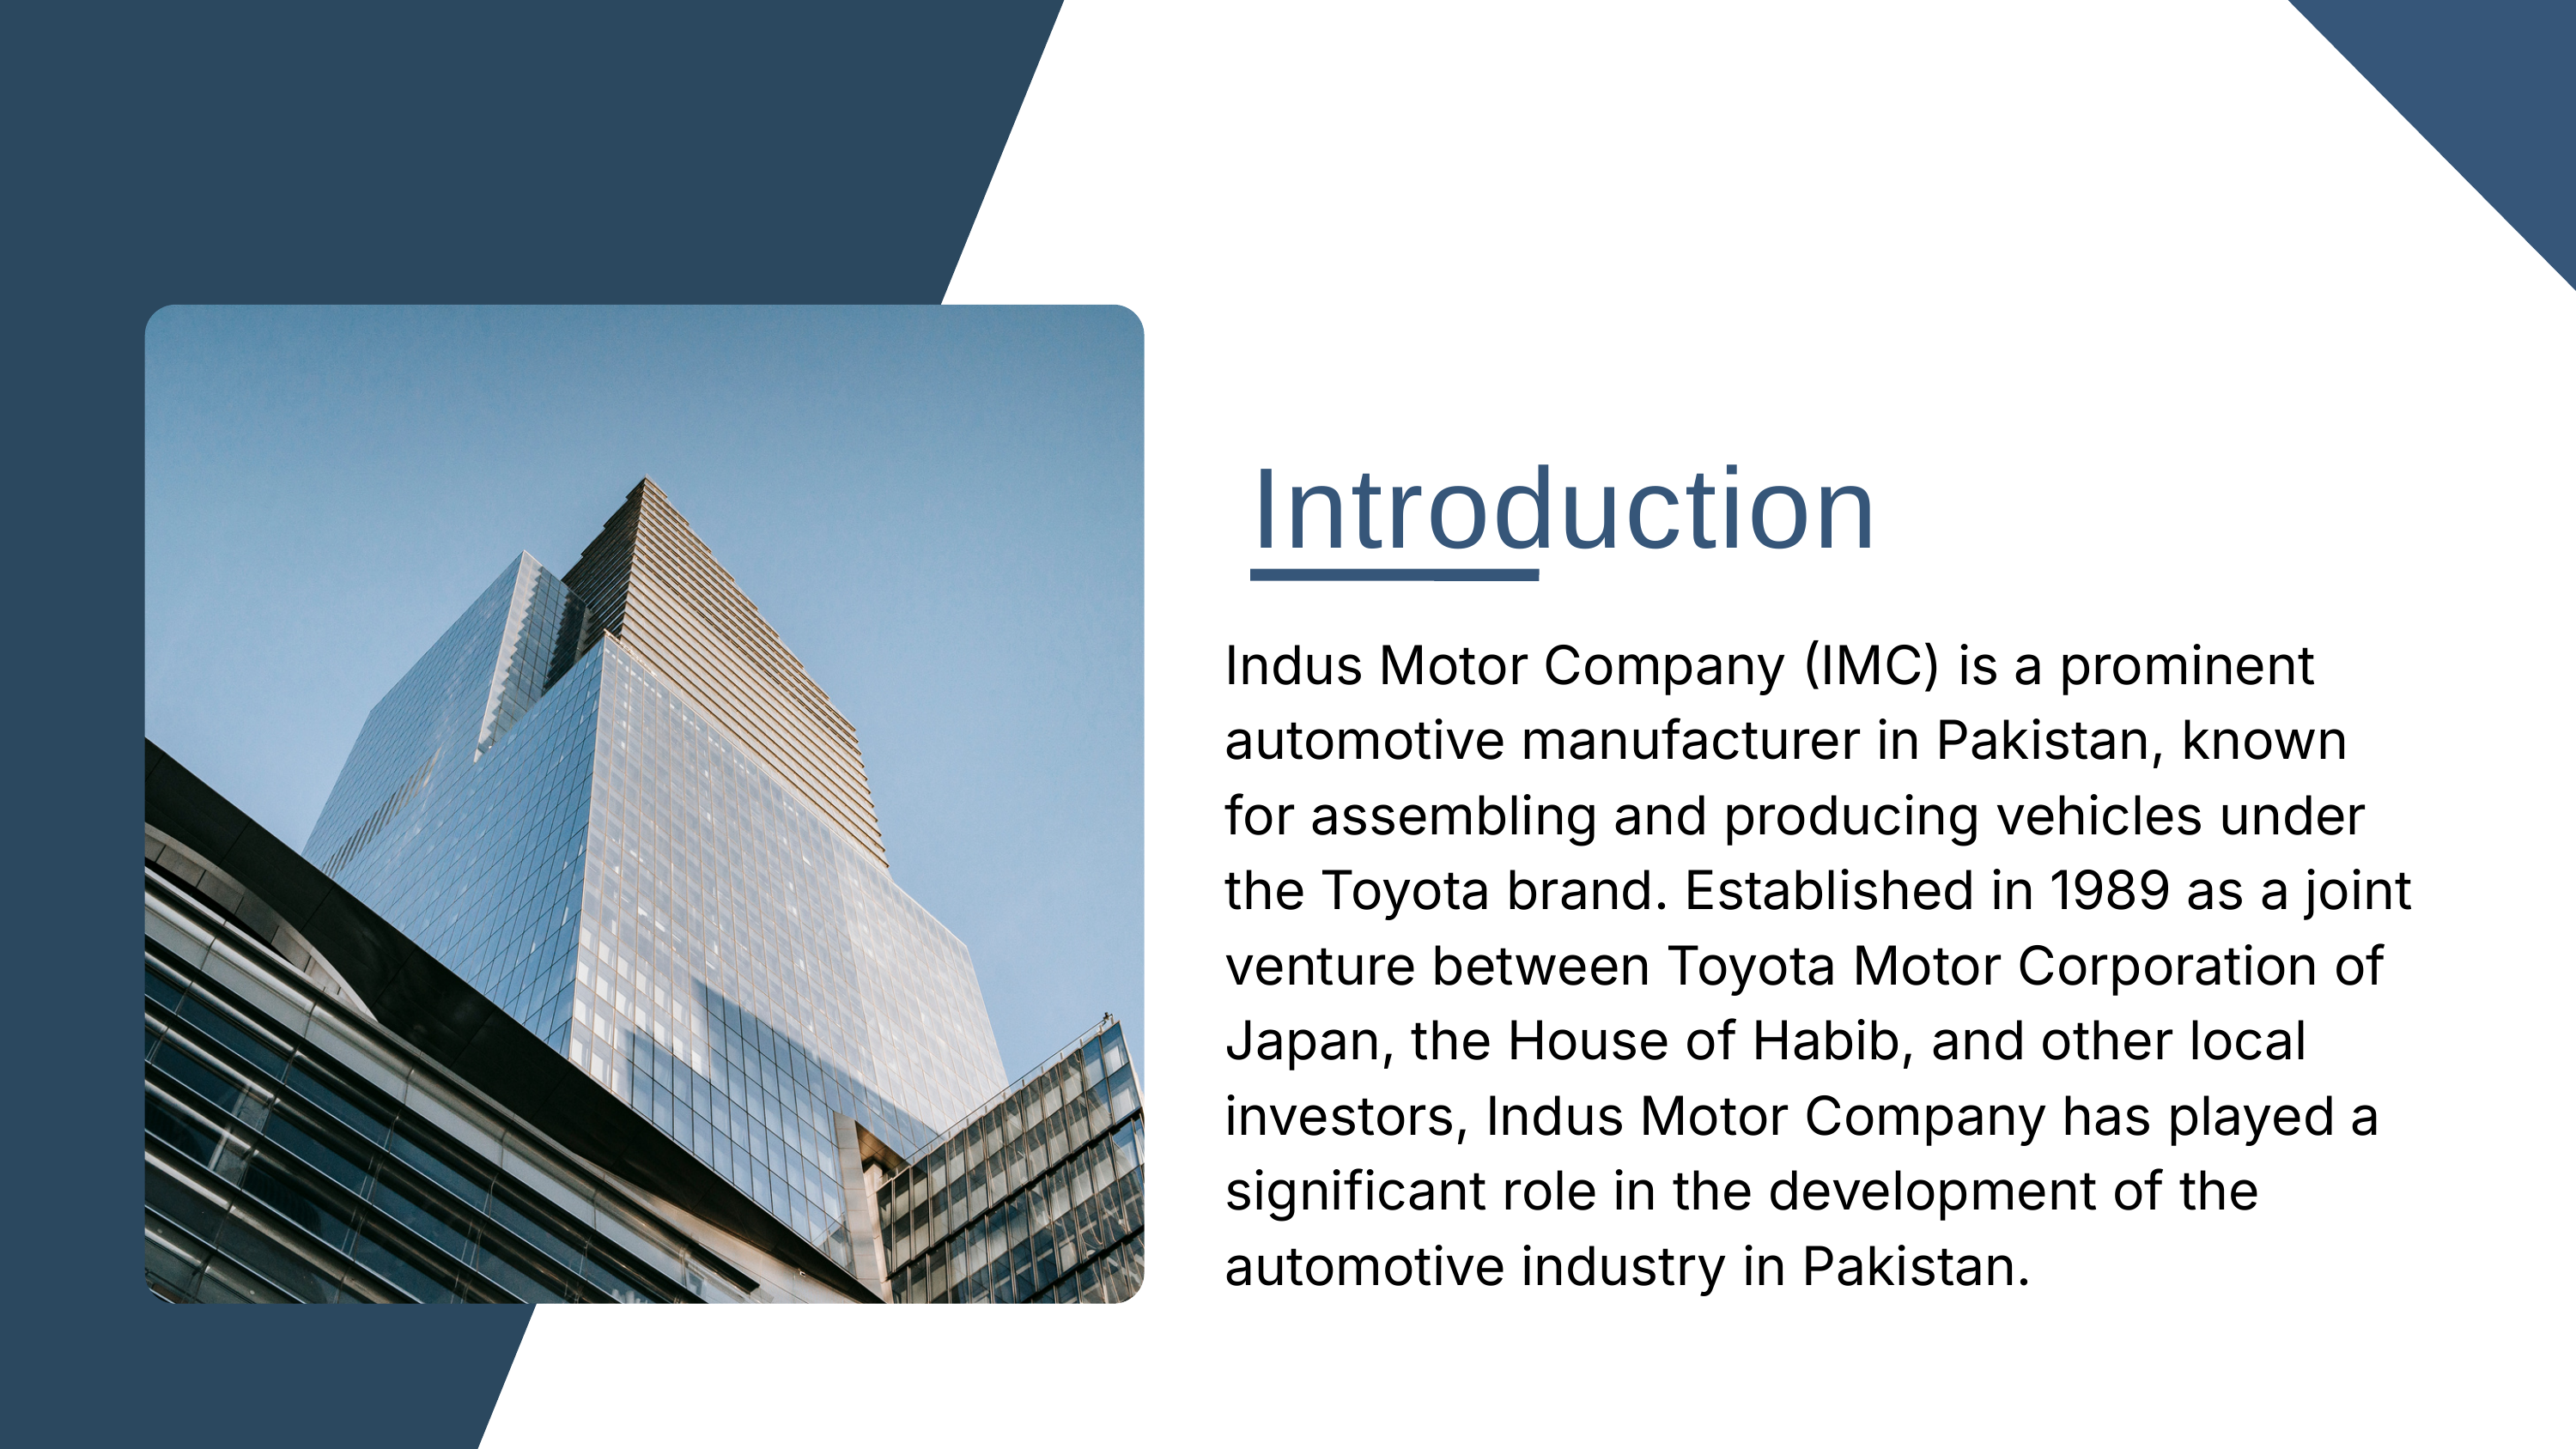

Introduction

Indus Motor Company (IMC) is a prominent automotive manufacturer in Pakistan, known for assembling and producing vehicles under the Toyota brand. Established in 1989 as a joint venture between Toyota Motor Corporation of Japan, the House of Habib, and other local investors, Indus Motor Company has played a significant role in the development of the automotive industry in Pakistan.